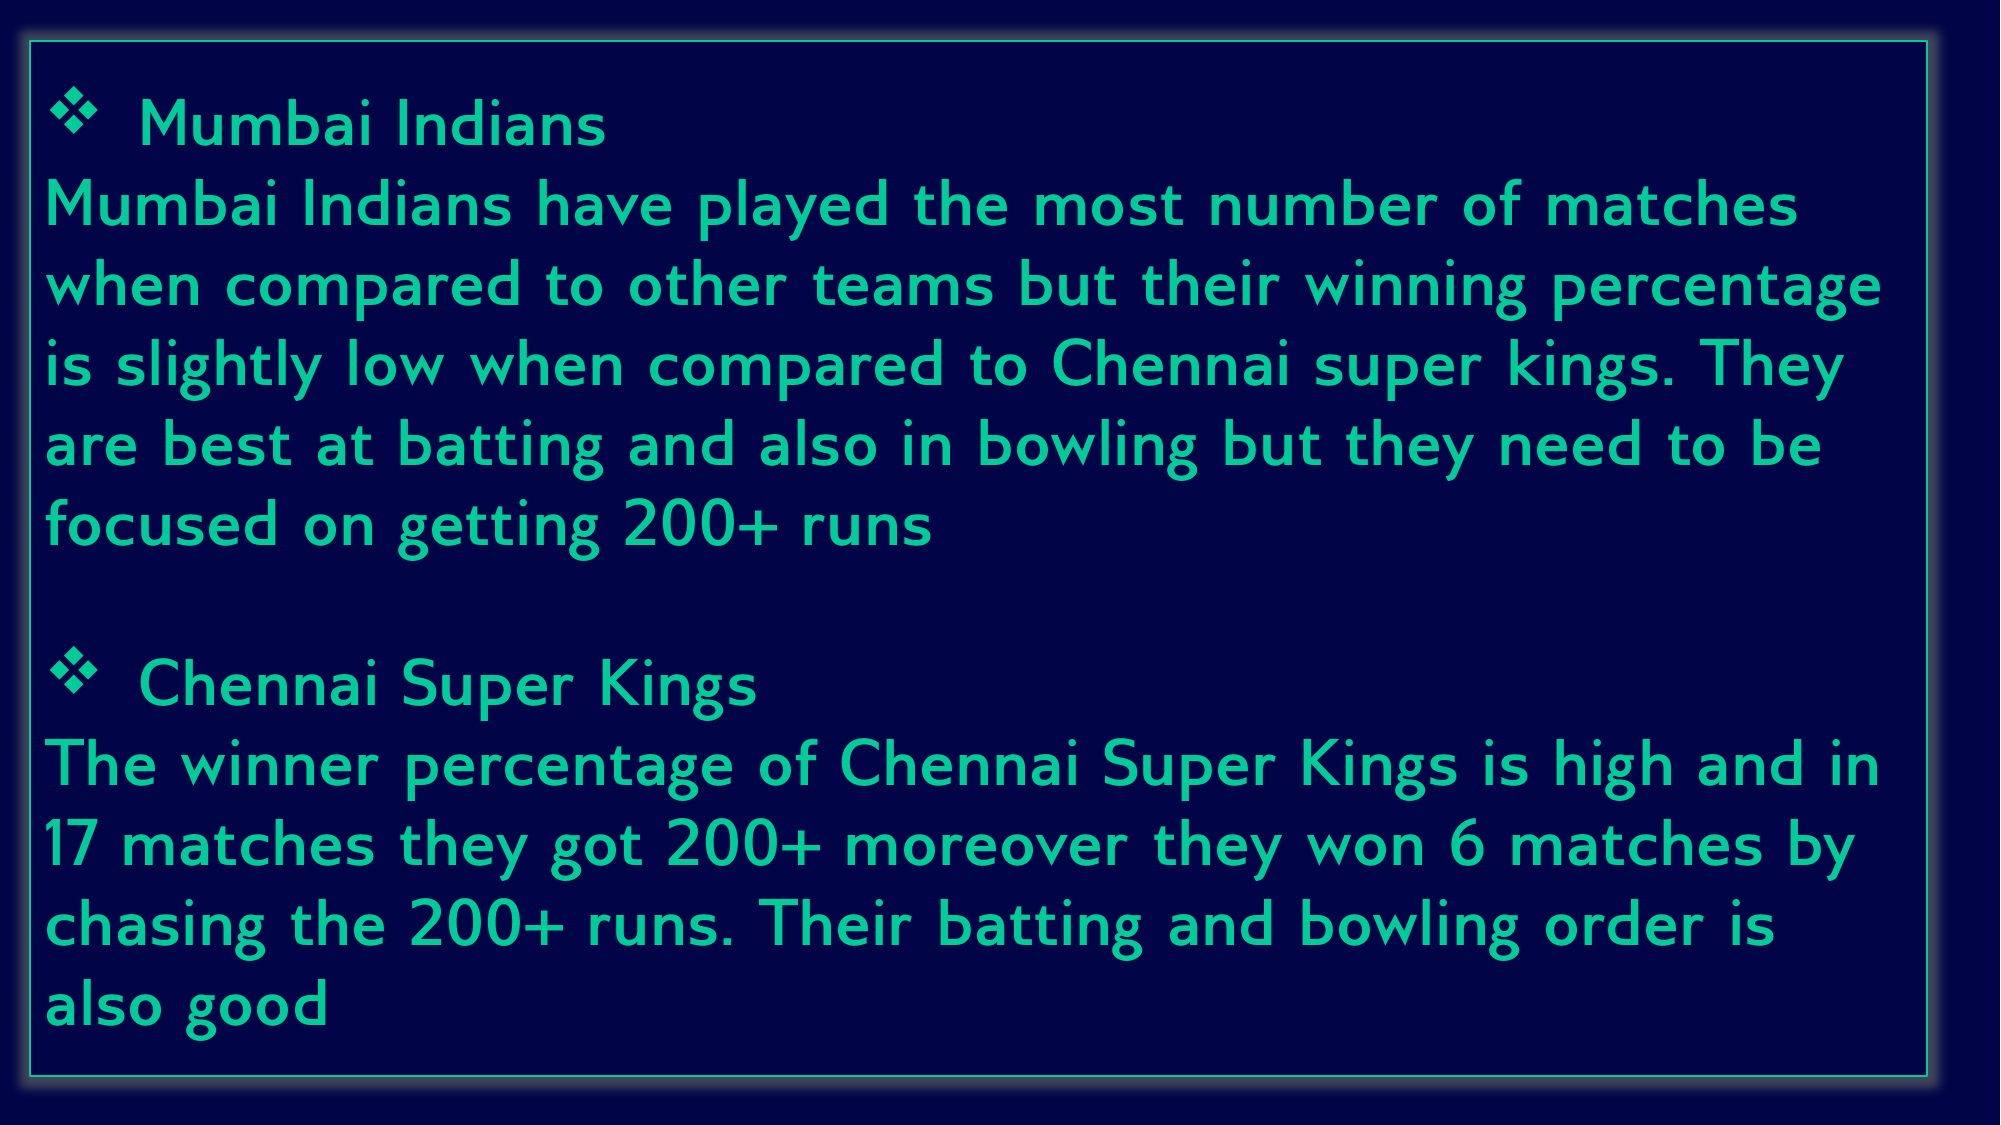

Mumbai Indians
Mumbai Indians have played the most number of matches when compared to other teams but their winning percentage is slightly low when compared to Chennai super kings. They are best at batting and also in bowling but they need to be focused on getting 200+ runs

Chennai Super Kings
The winner percentage of Chennai Super Kings is high and in 17 matches they got 200+ moreover they won 6 matches by chasing the 200+ runs. Their batting and bowling order is also good